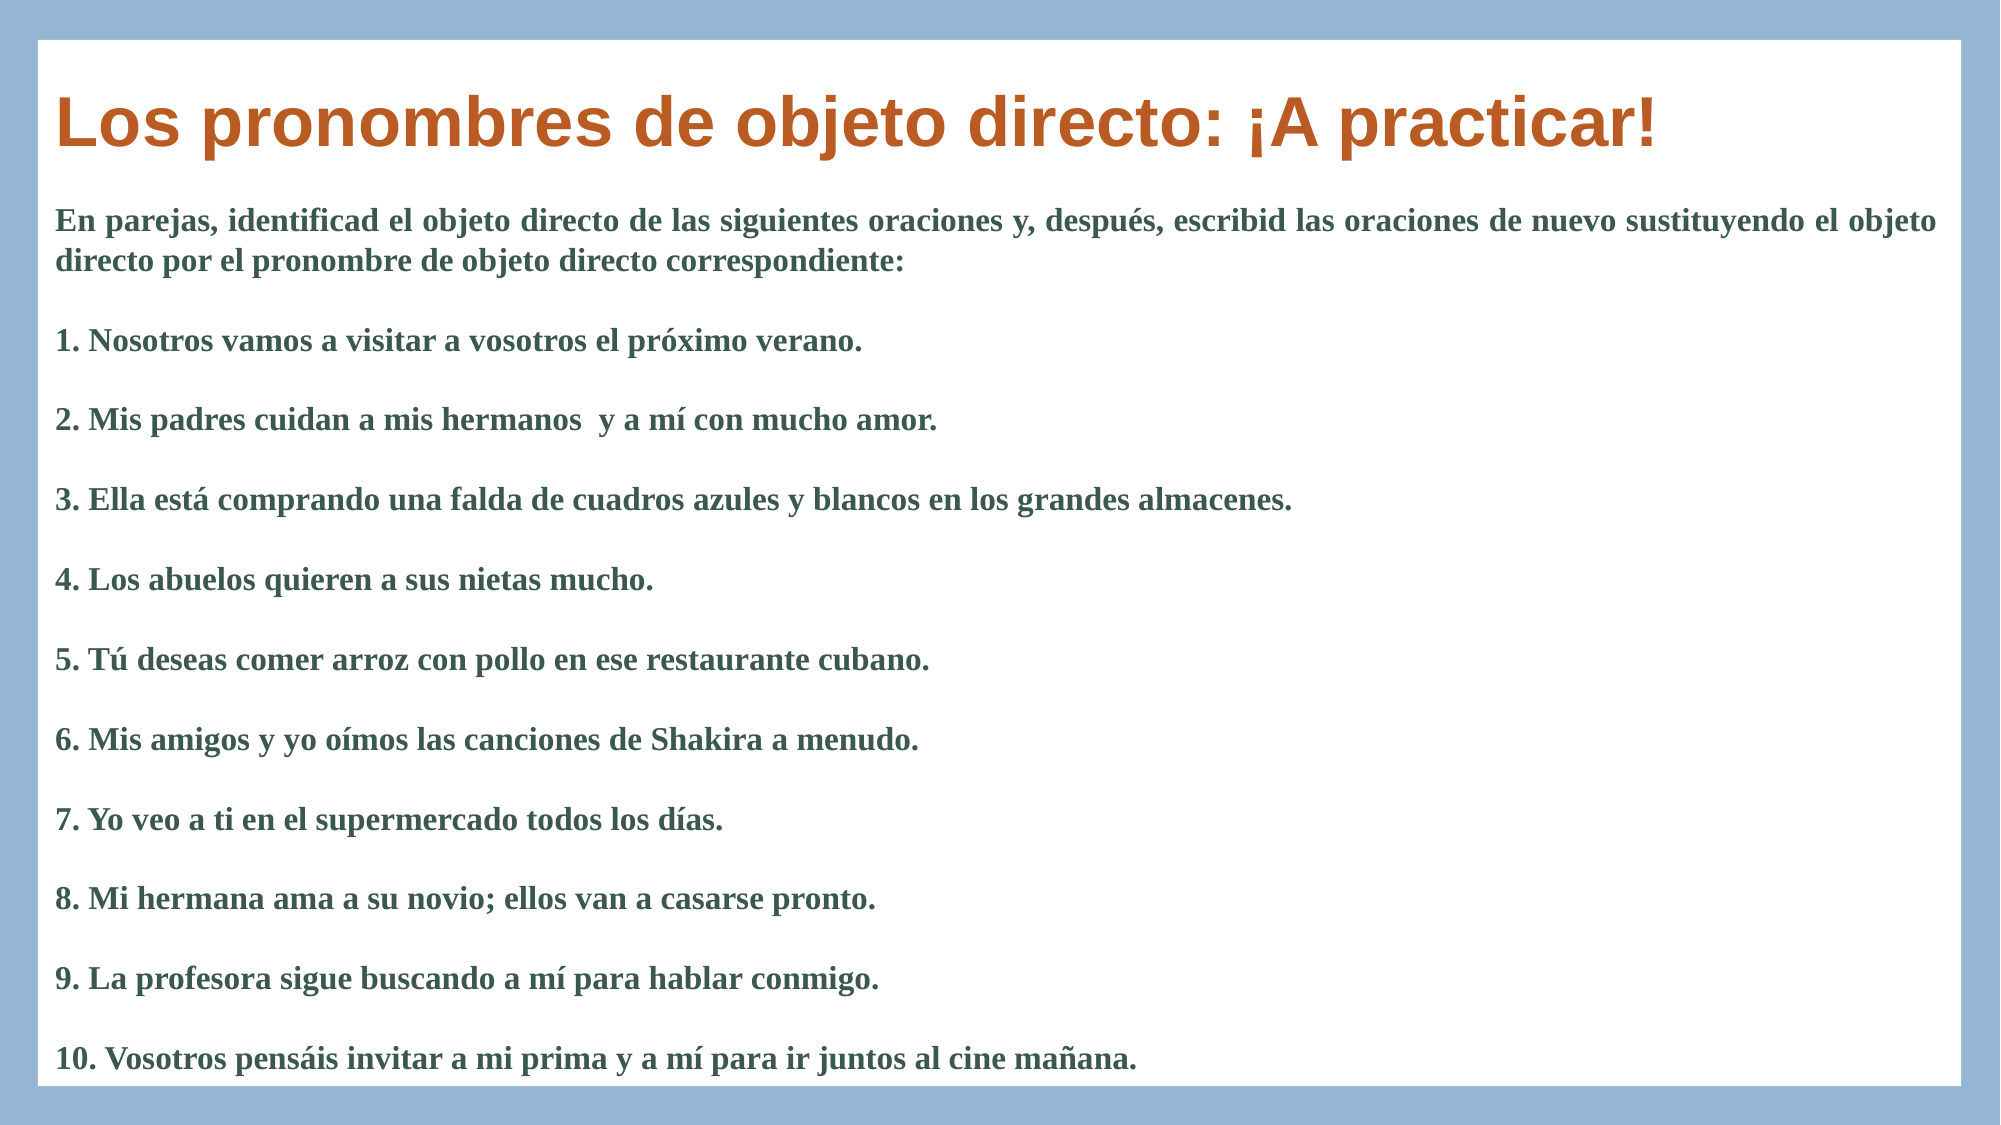

# Los pronombres de objeto directo: ¡A practicar!
En parejas, identificad el objeto directo de las siguientes oraciones y, después, escribid las oraciones de nuevo sustituyendo el objeto directo por el pronombre de objeto directo correspondiente:

1. Nosotros vamos a visitar a vosotros el próximo verano.

2. Mis padres cuidan a mis hermanos  y a mí con mucho amor.

3. Ella está comprando una falda de cuadros azules y blancos en los grandes almacenes.

4. Los abuelos quieren a sus nietas mucho.

5. Tú deseas comer arroz con pollo en ese restaurante cubano.

6. Mis amigos y yo oímos las canciones de Shakira a menudo.

7. Yo veo a ti en el supermercado todos los días.

8. Mi hermana ama a su novio; ellos van a casarse pronto.

9. La profesora sigue buscando a mí para hablar conmigo.

10. Vosotros pensáis invitar a mi prima y a mí para ir juntos al cine mañana.